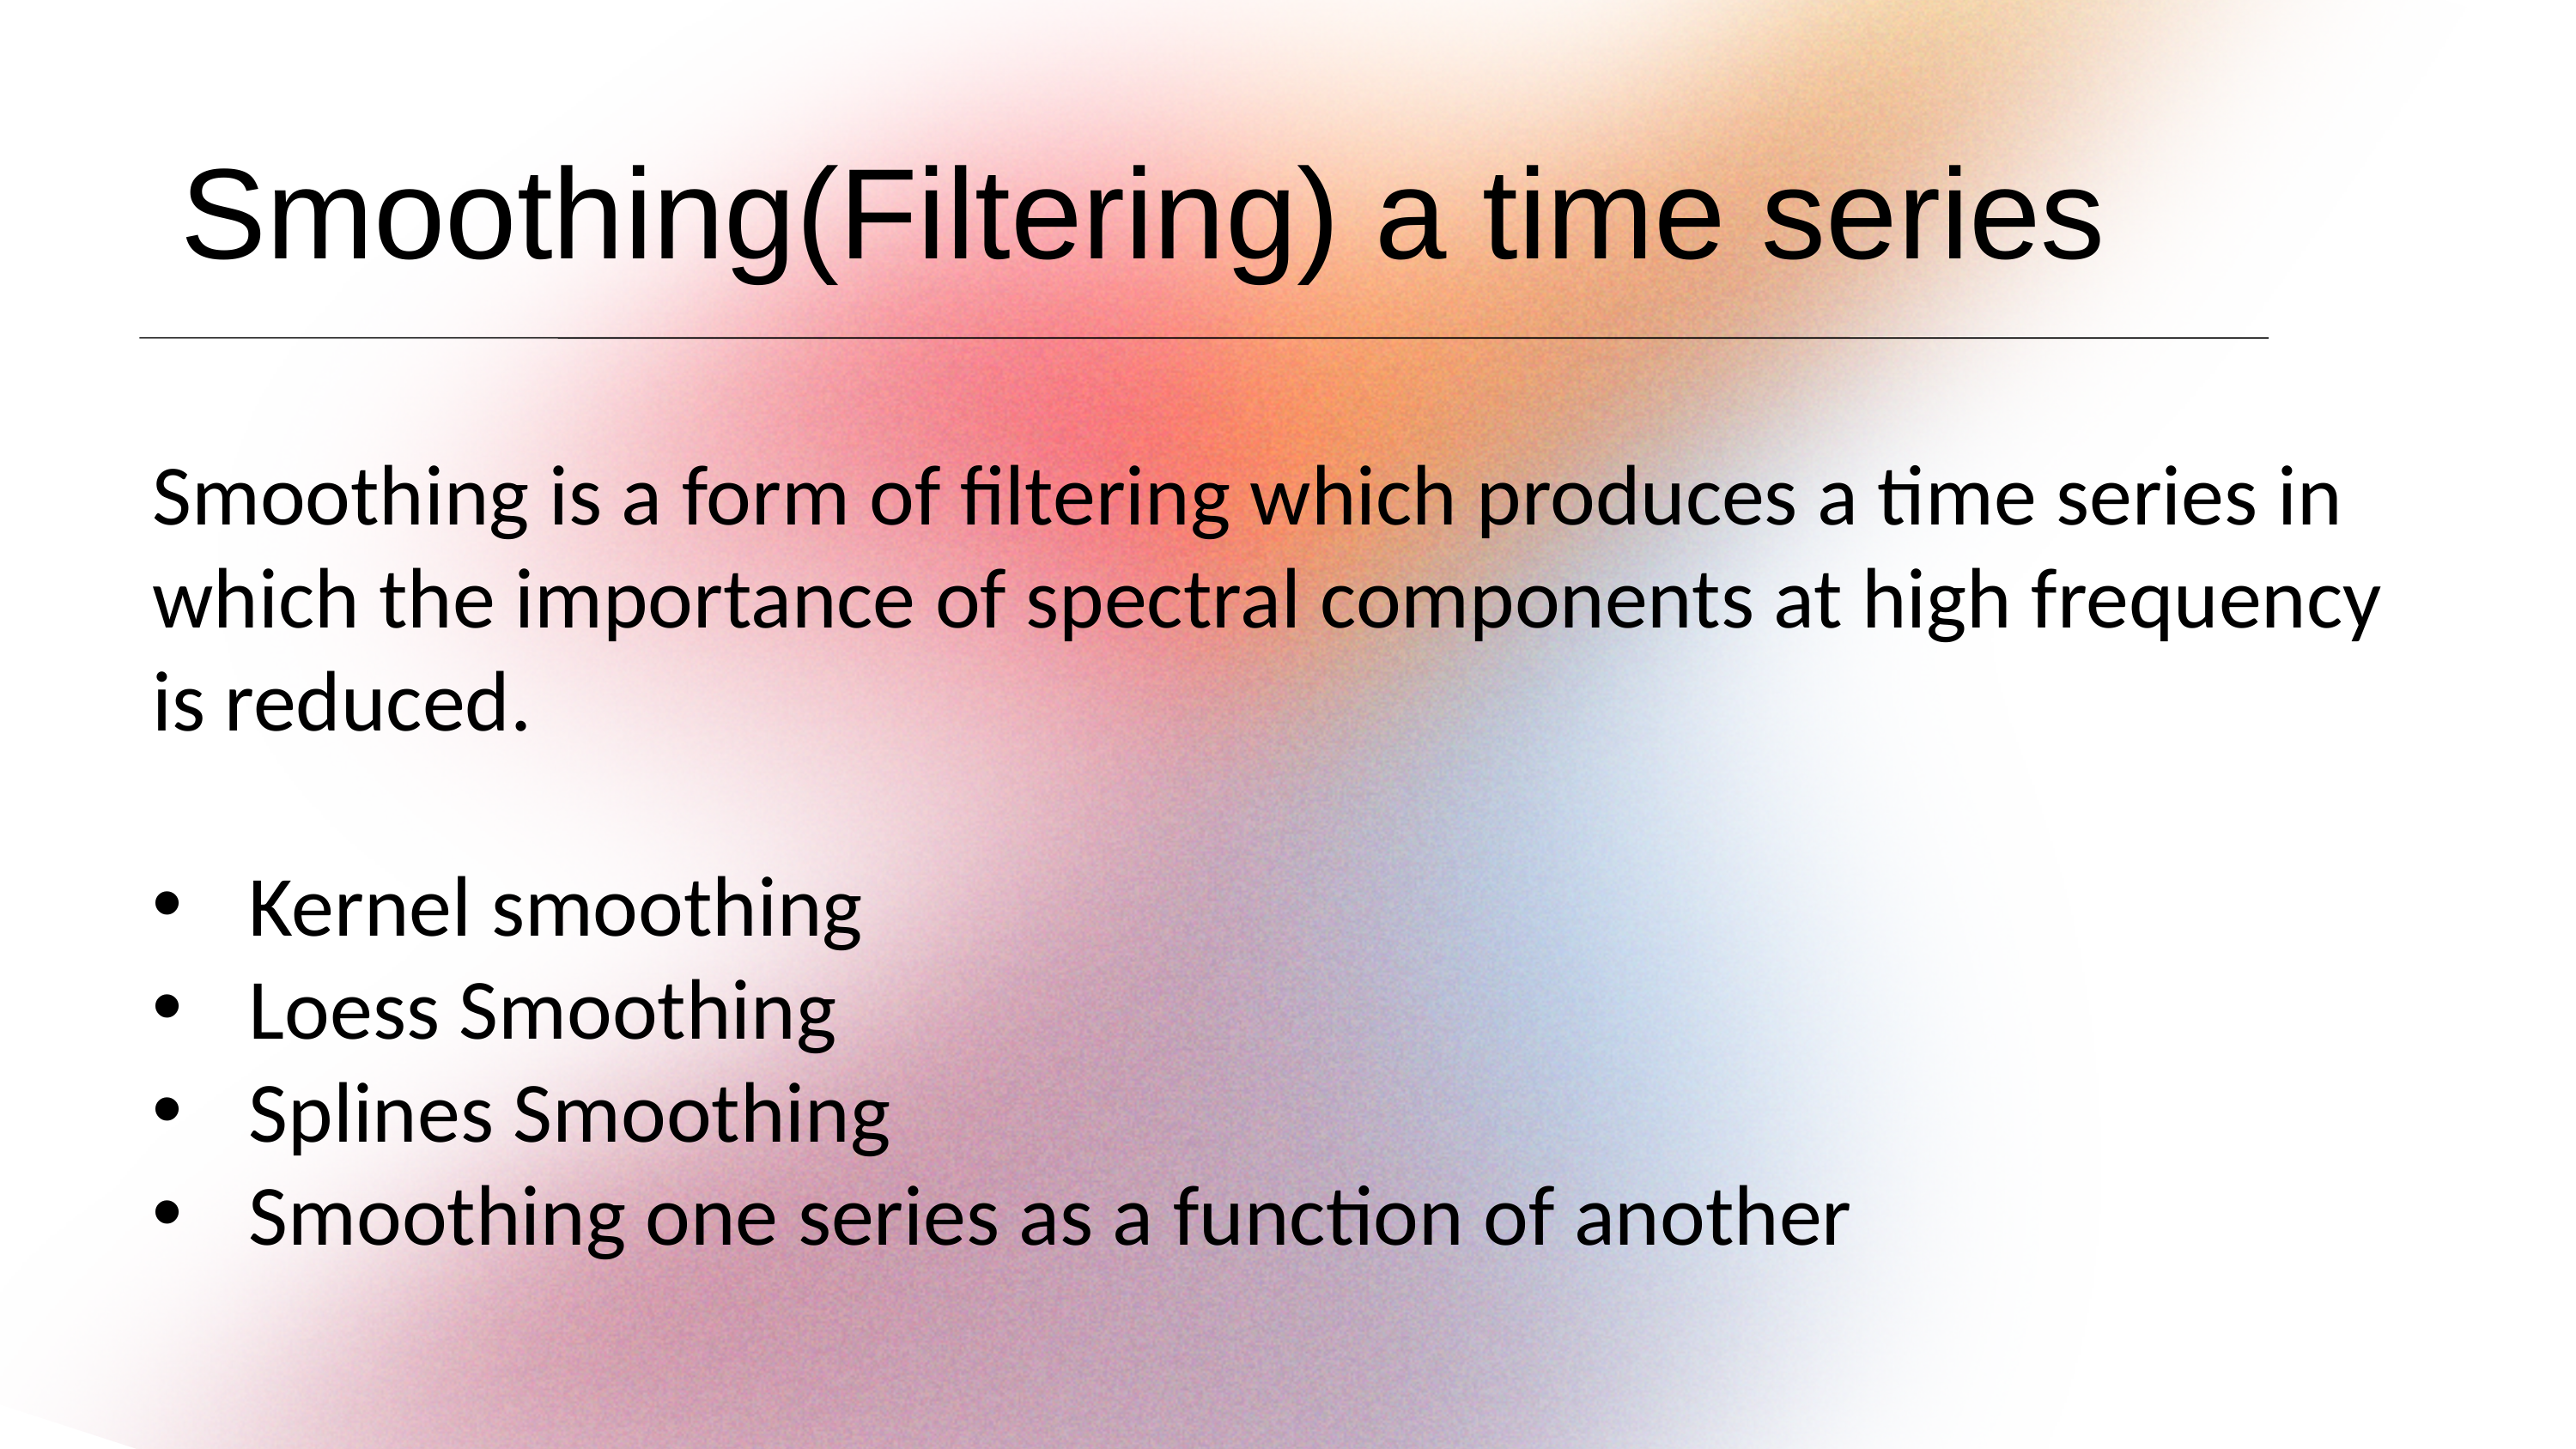

Smoothing(Filtering) a time series

Smoothing is a form of filtering which produces a time series in which the importance of spectral components at high frequency is reduced.

Kernel smoothing
Loess Smoothing
Splines Smoothing
Smoothing one series as a function of another